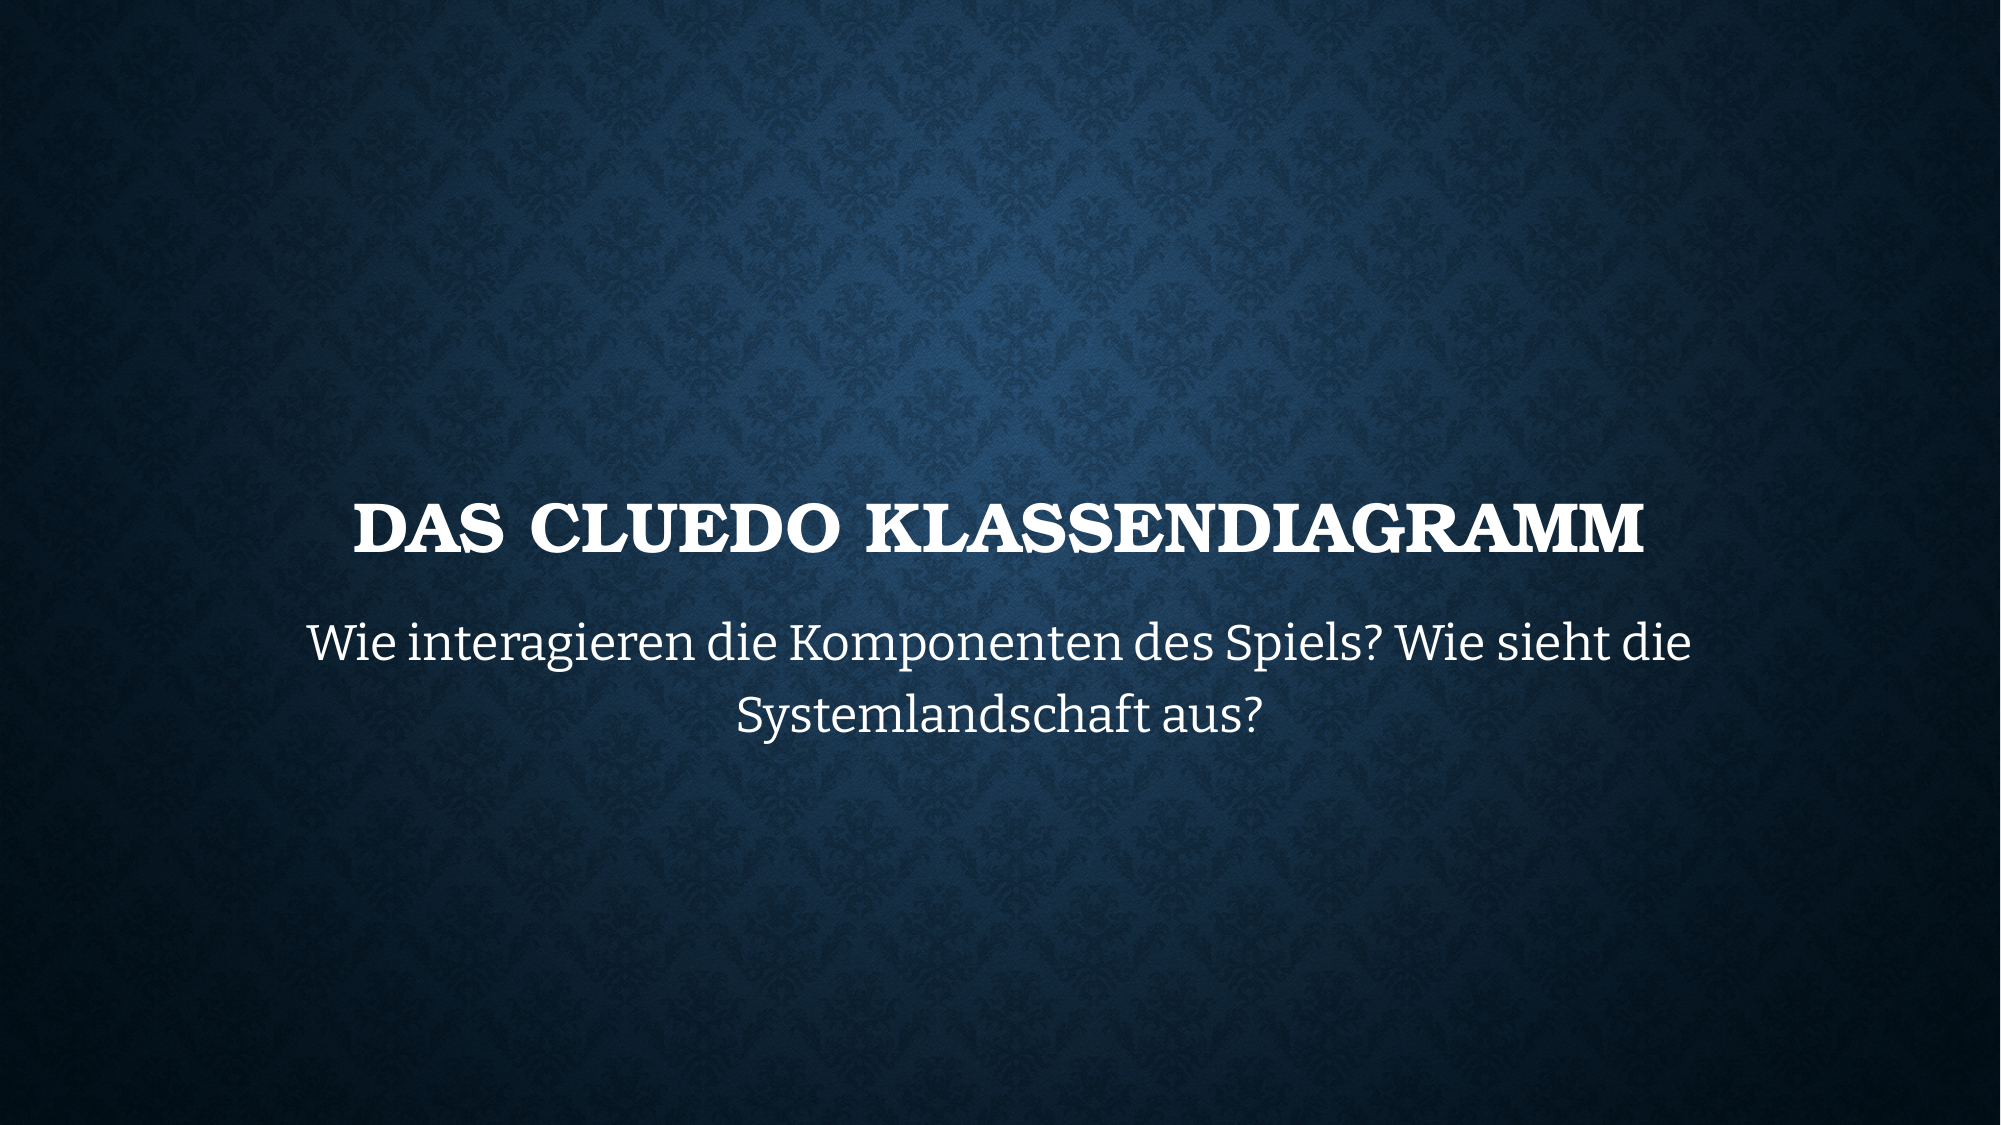

# Das Cluedo Klassendiagramm
Wie interagieren die Komponenten des Spiels? Wie sieht die Systemlandschaft aus?